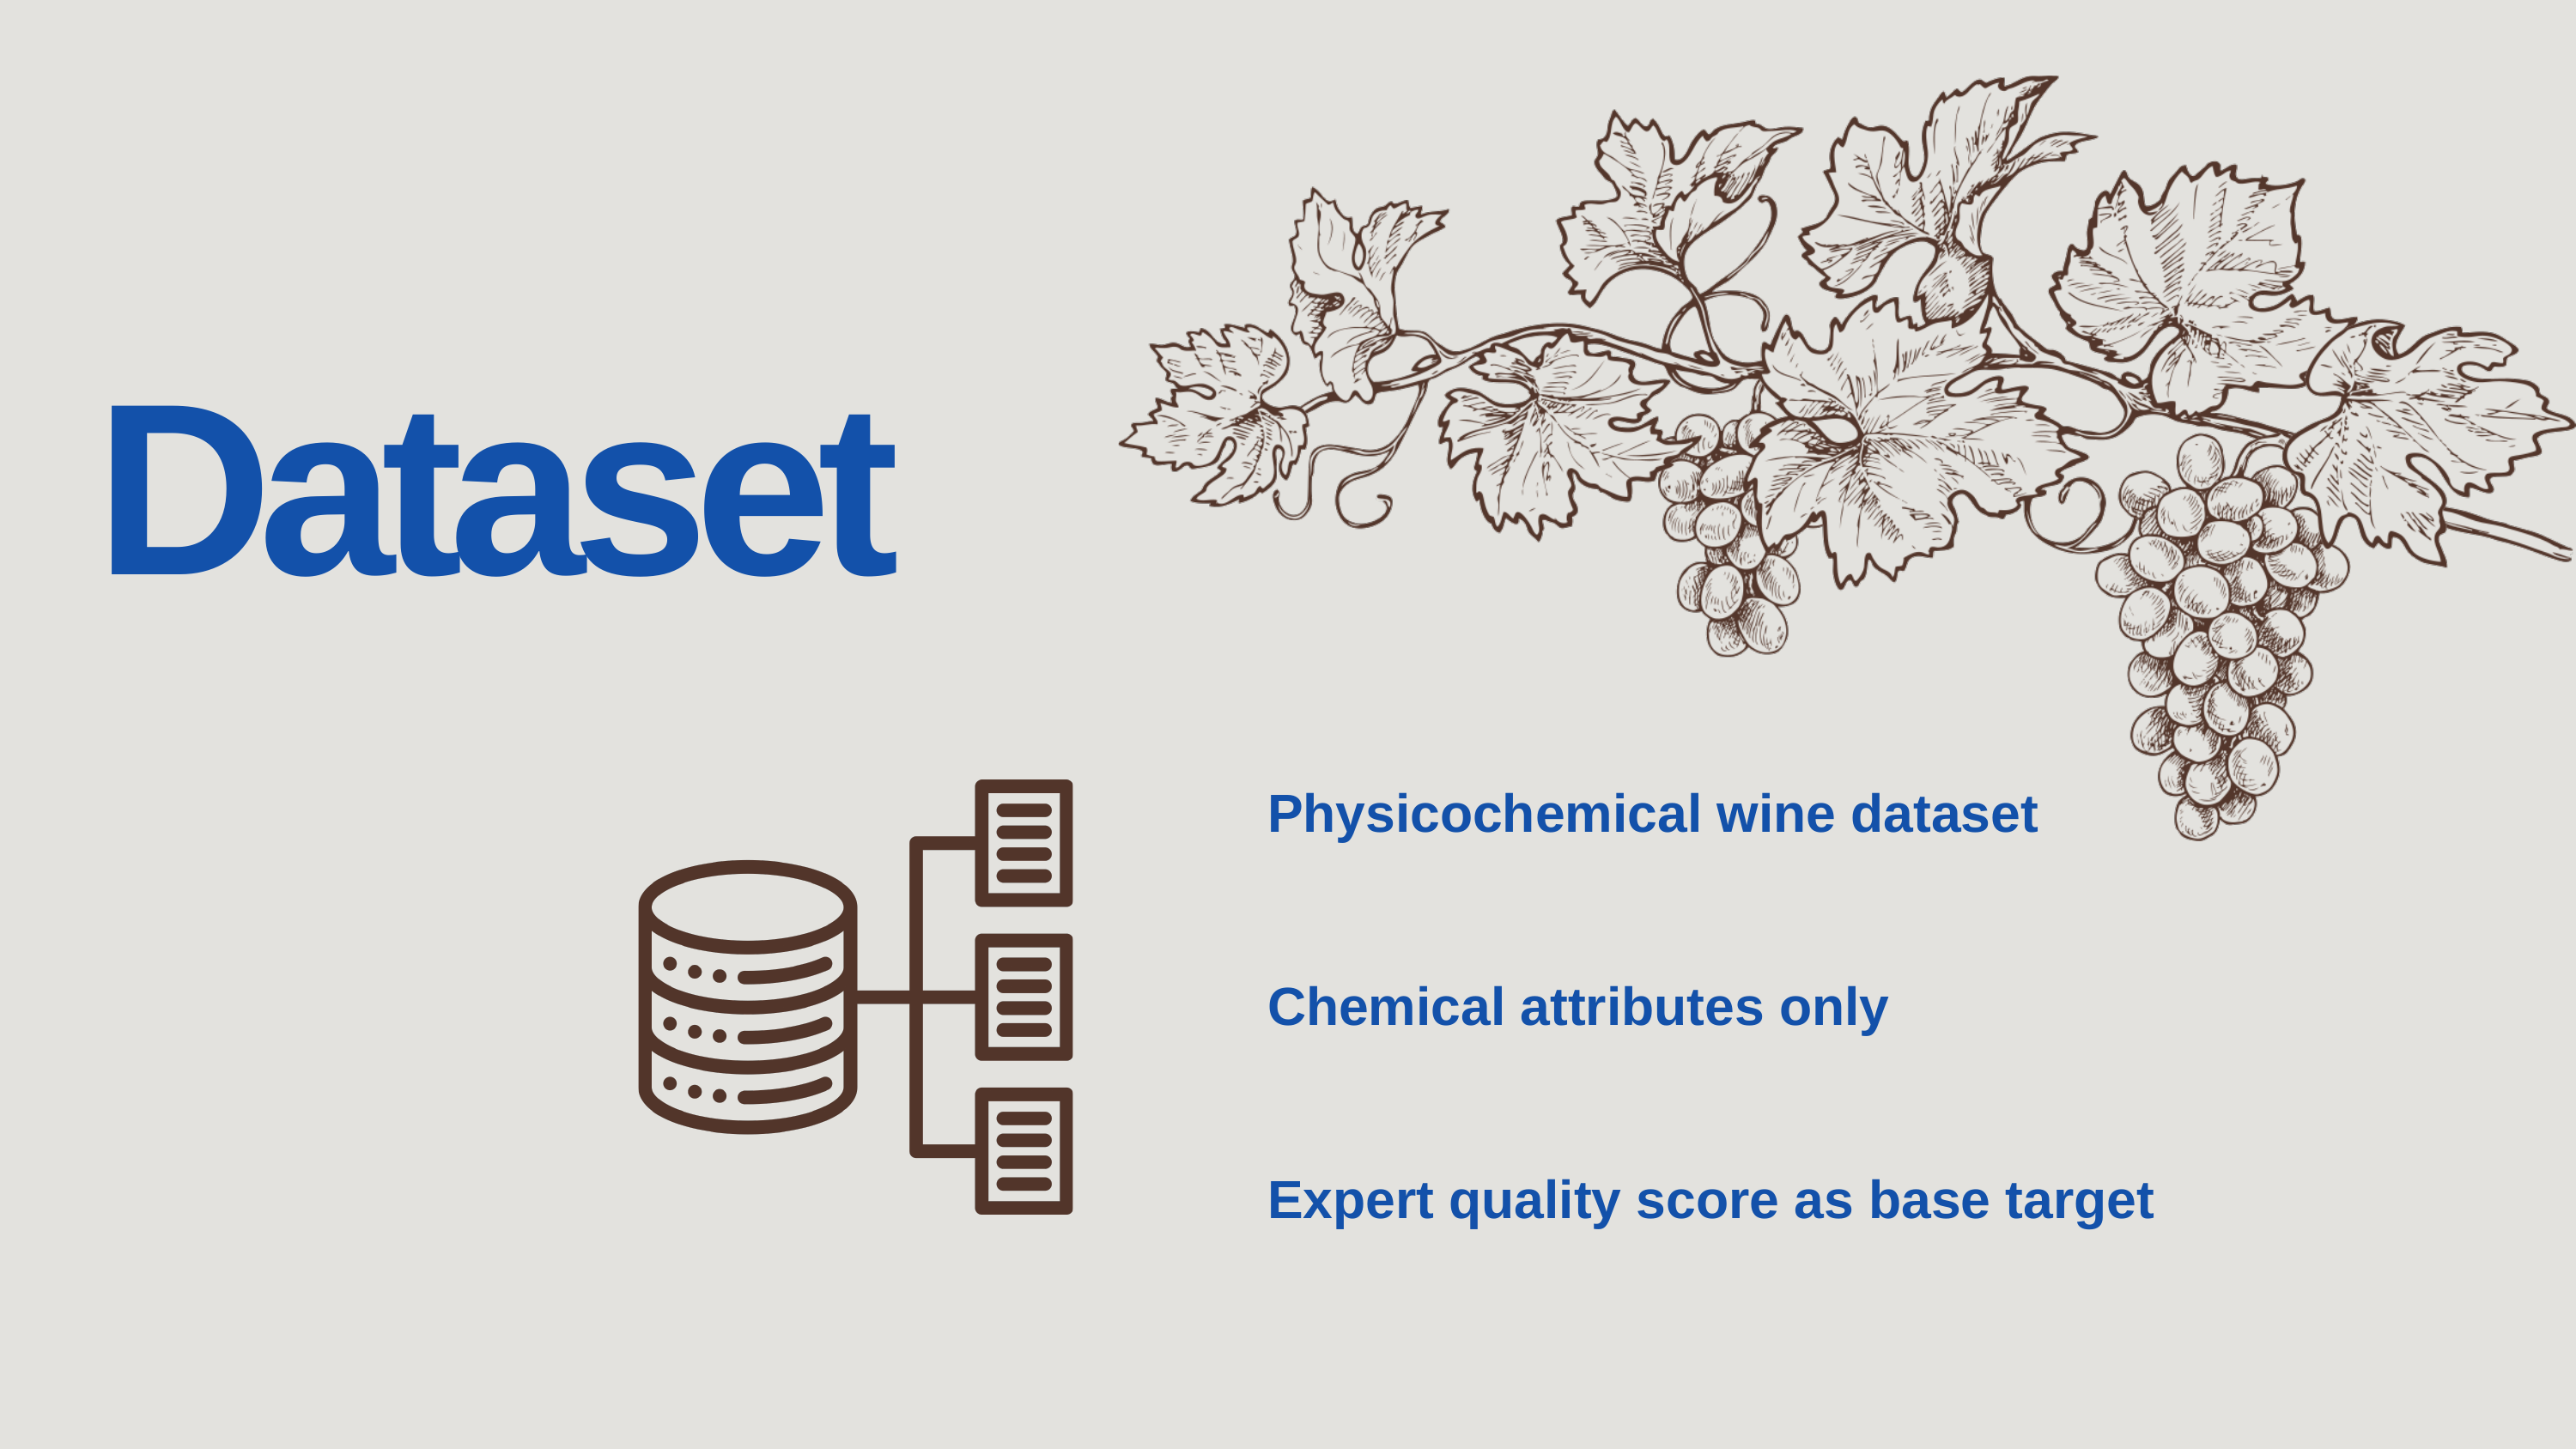

Dataset
Physicochemical wine dataset

Chemical attributes only

Expert quality score as base target